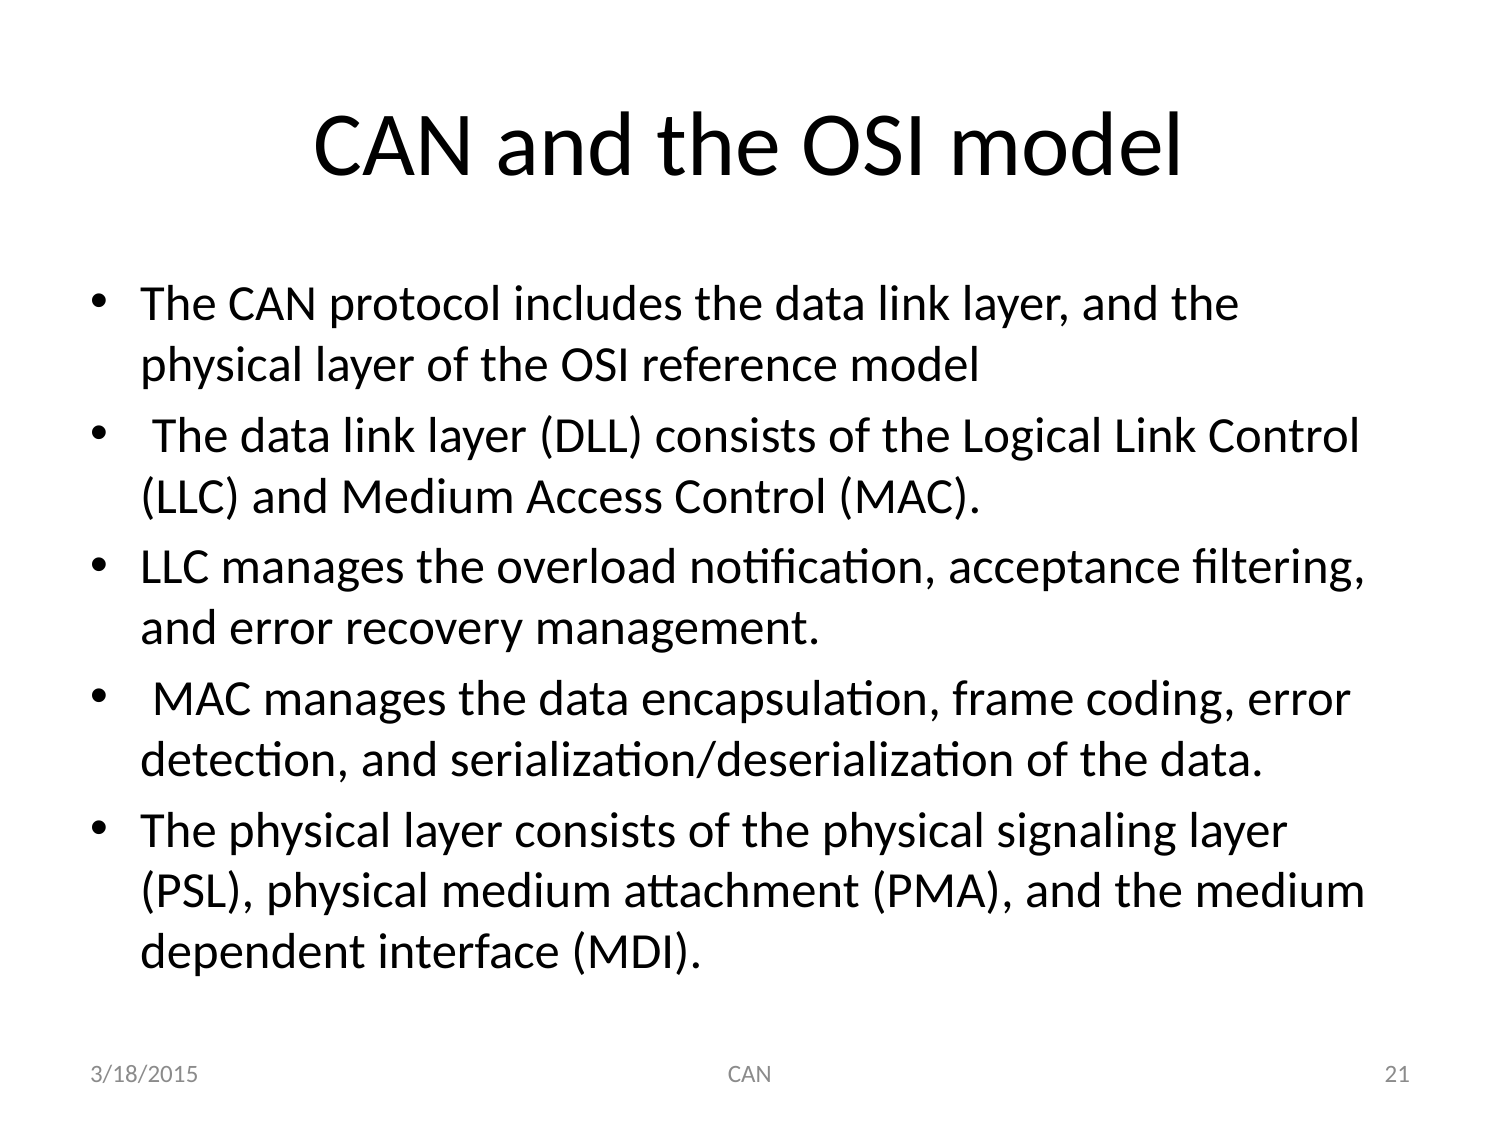

# CAN and the OSI model
The CAN protocol includes the data link layer, and the physical layer of the OSI reference model
 The data link layer (DLL) consists of the Logical Link Control (LLC) and Medium Access Control (MAC).
LLC manages the overload notification, acceptance filtering, and error recovery management.
 MAC manages the data encapsulation, frame coding, error detection, and serialization/deserialization of the data.
The physical layer consists of the physical signaling layer (PSL), physical medium attachment (PMA), and the medium dependent interface (MDI).
3/18/2015
CAN
21